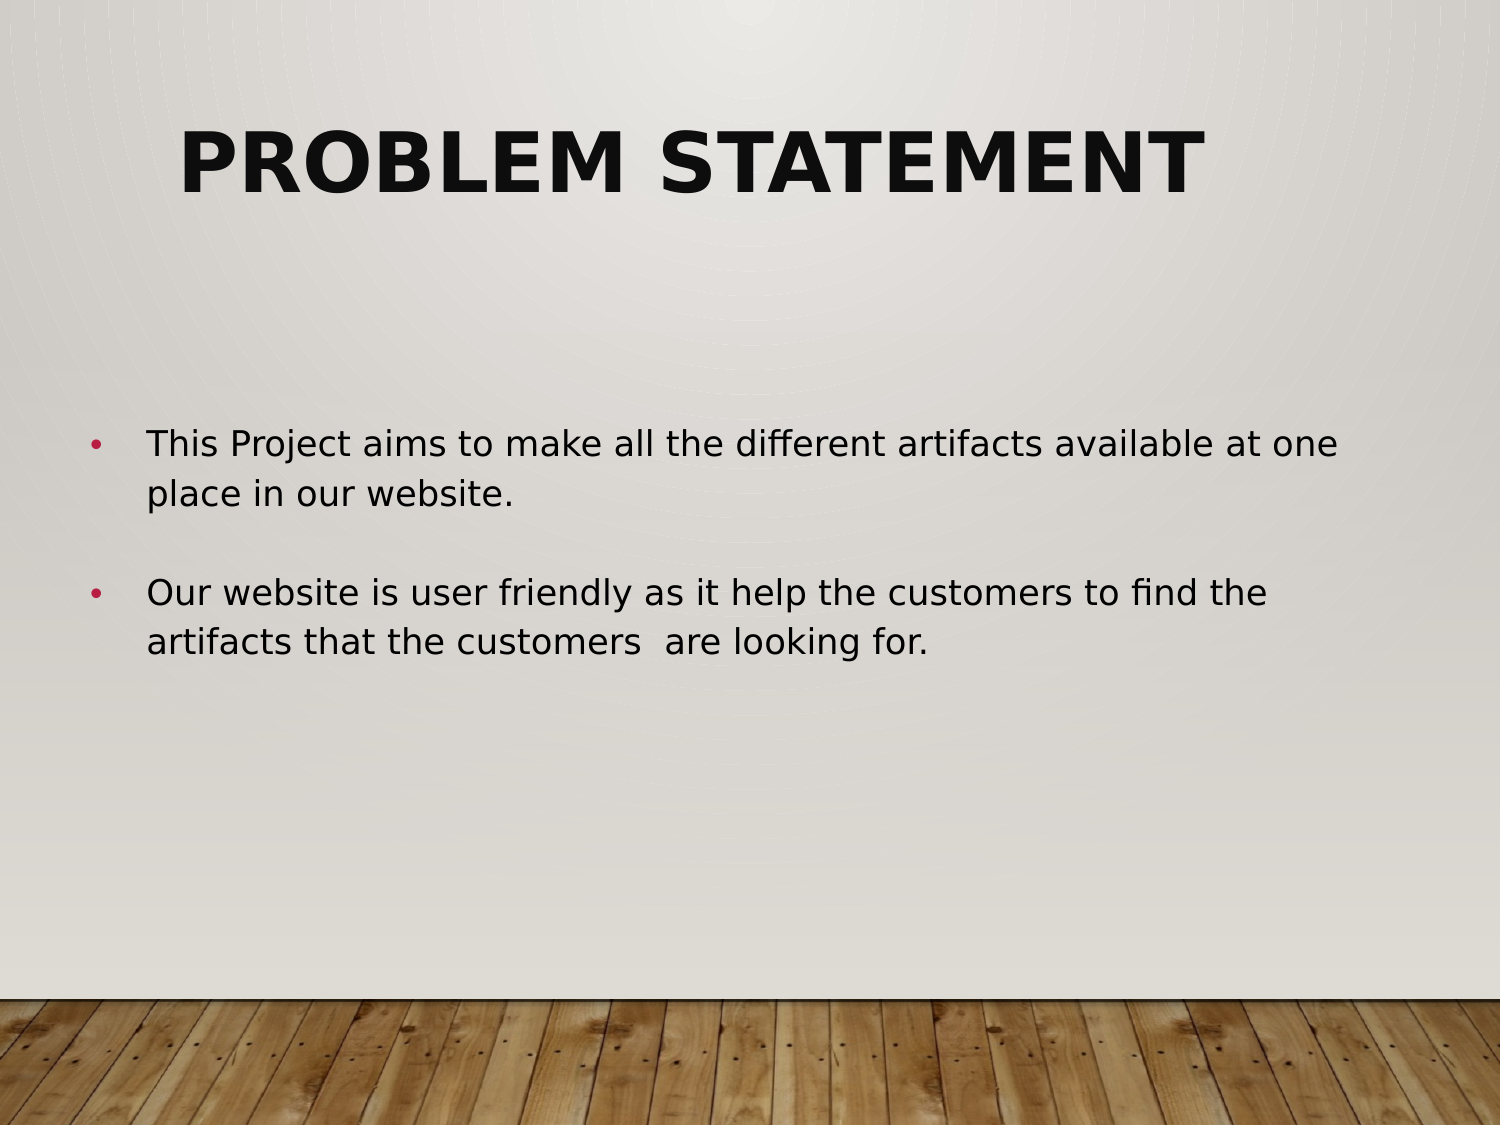

Problem Statement

This Project aims to make all the different artifacts available at one place in our website.

Our website is user friendly as it help the customers to find the artifacts that the customers  are looking for.